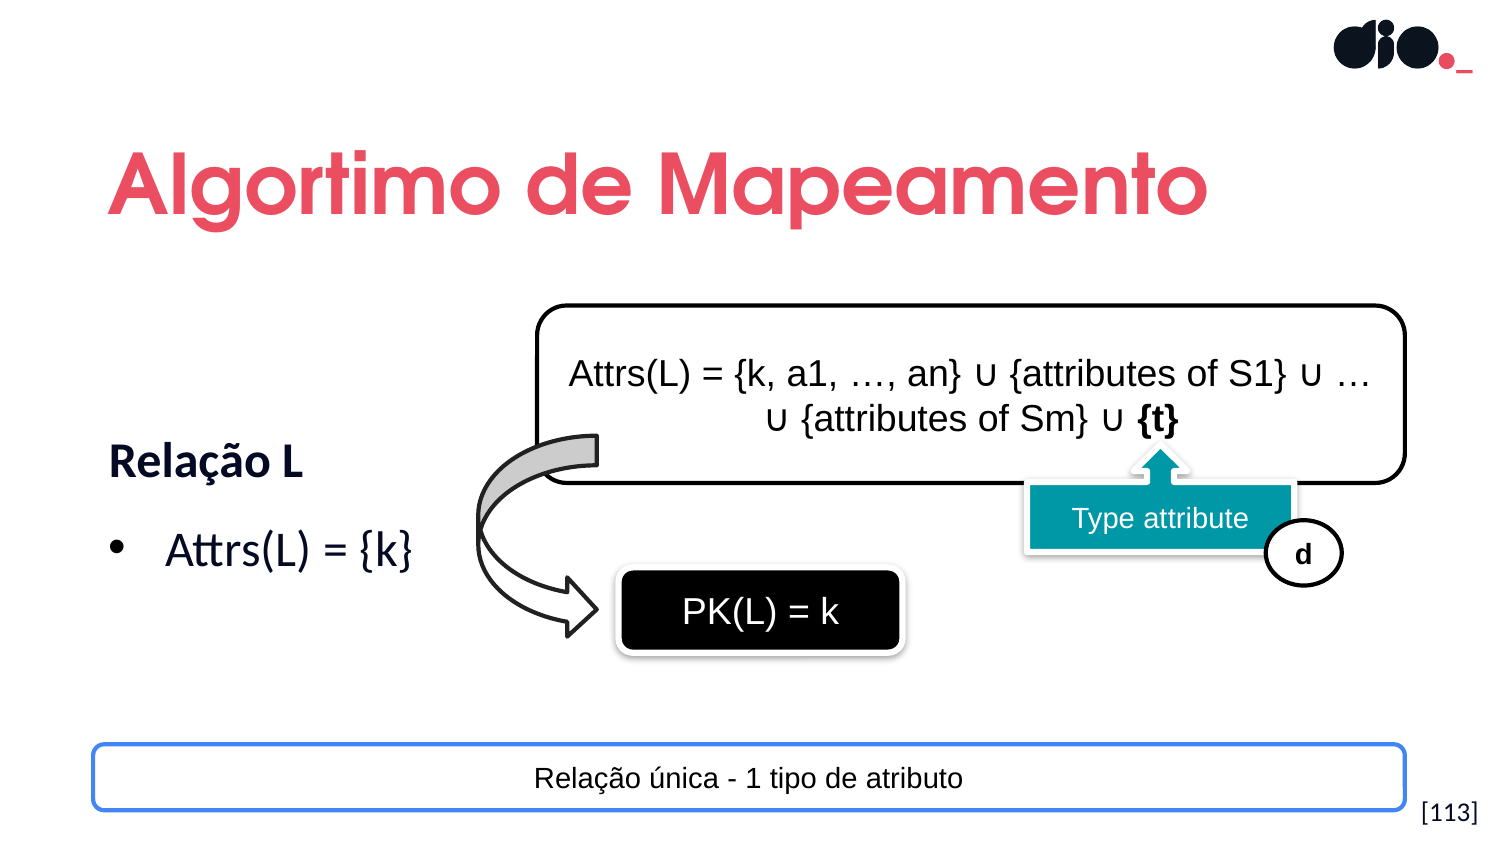

Algortimo de Mapeamento
Relação L
Attrs(L) = {k}
Attrs(L) = {k, a1, …, an} ∪ {attributes of S1} ∪ … ∪ {attributes of Sm} ∪ {t}
Type attribute

d
PK(L) = k
Relação única - 1 tipo de atributo
[113]